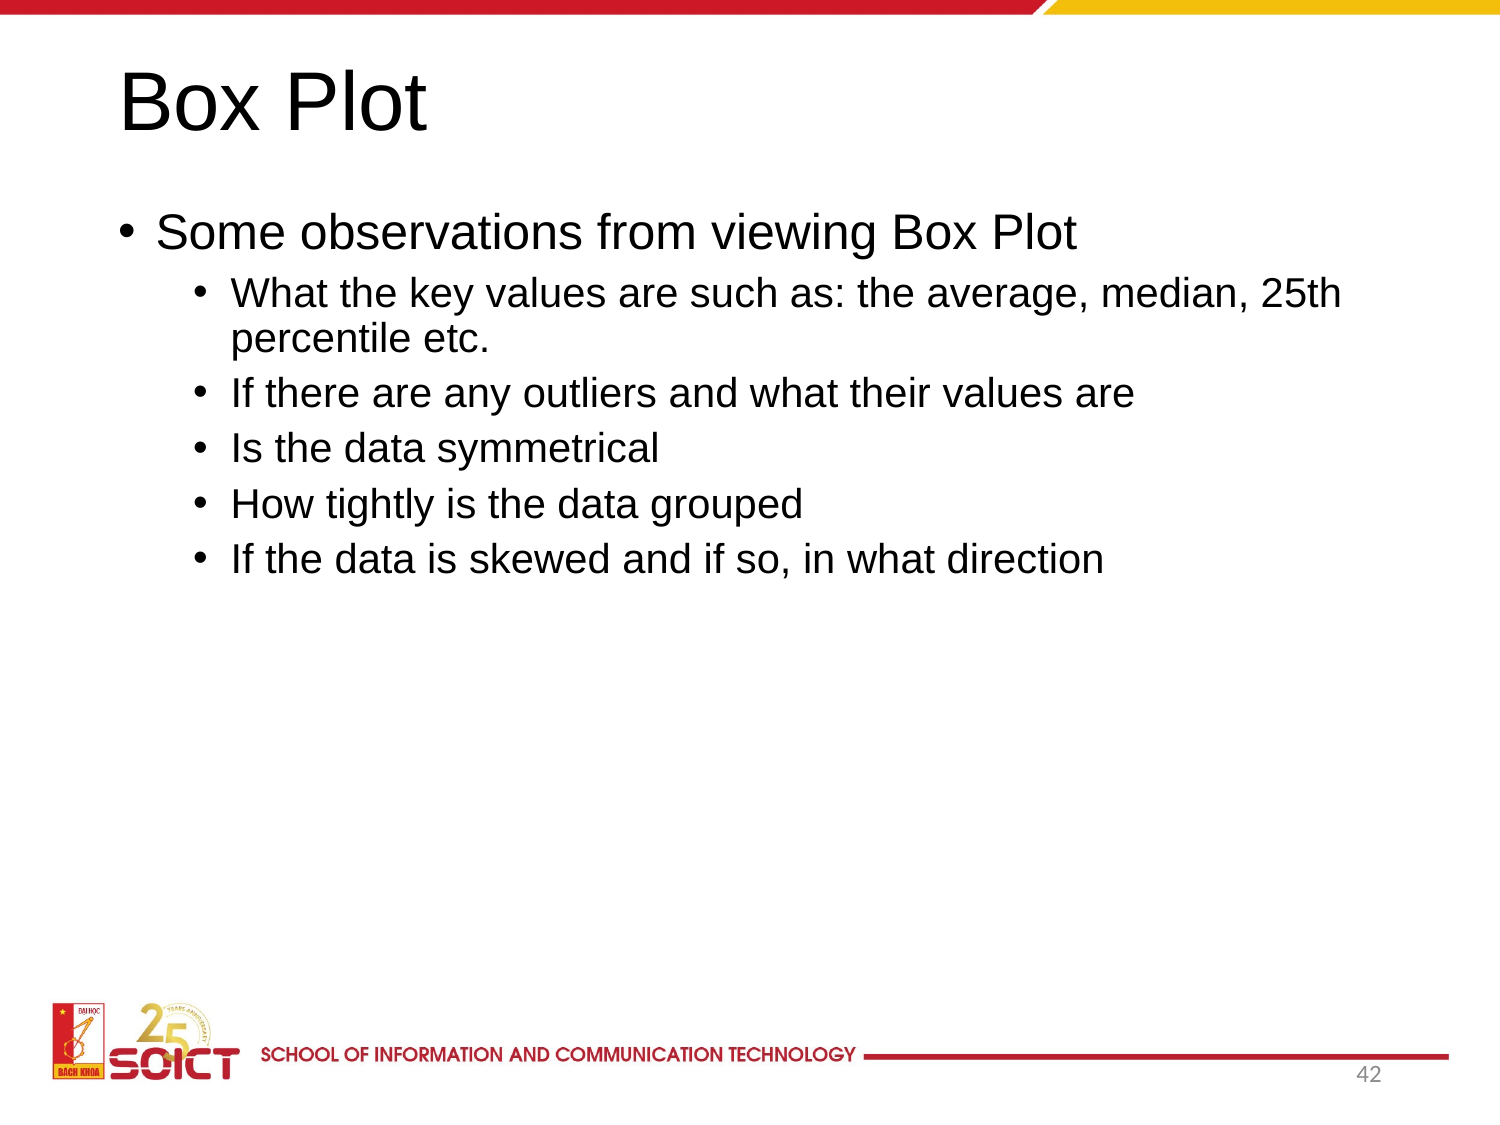

# Box Plot
Some observations from viewing Box Plot
What the key values are such as: the average, median, 25th percentile etc.
If there are any outliers and what their values are
Is the data symmetrical
How tightly is the data grouped
If the data is skewed and if so, in what direction
42